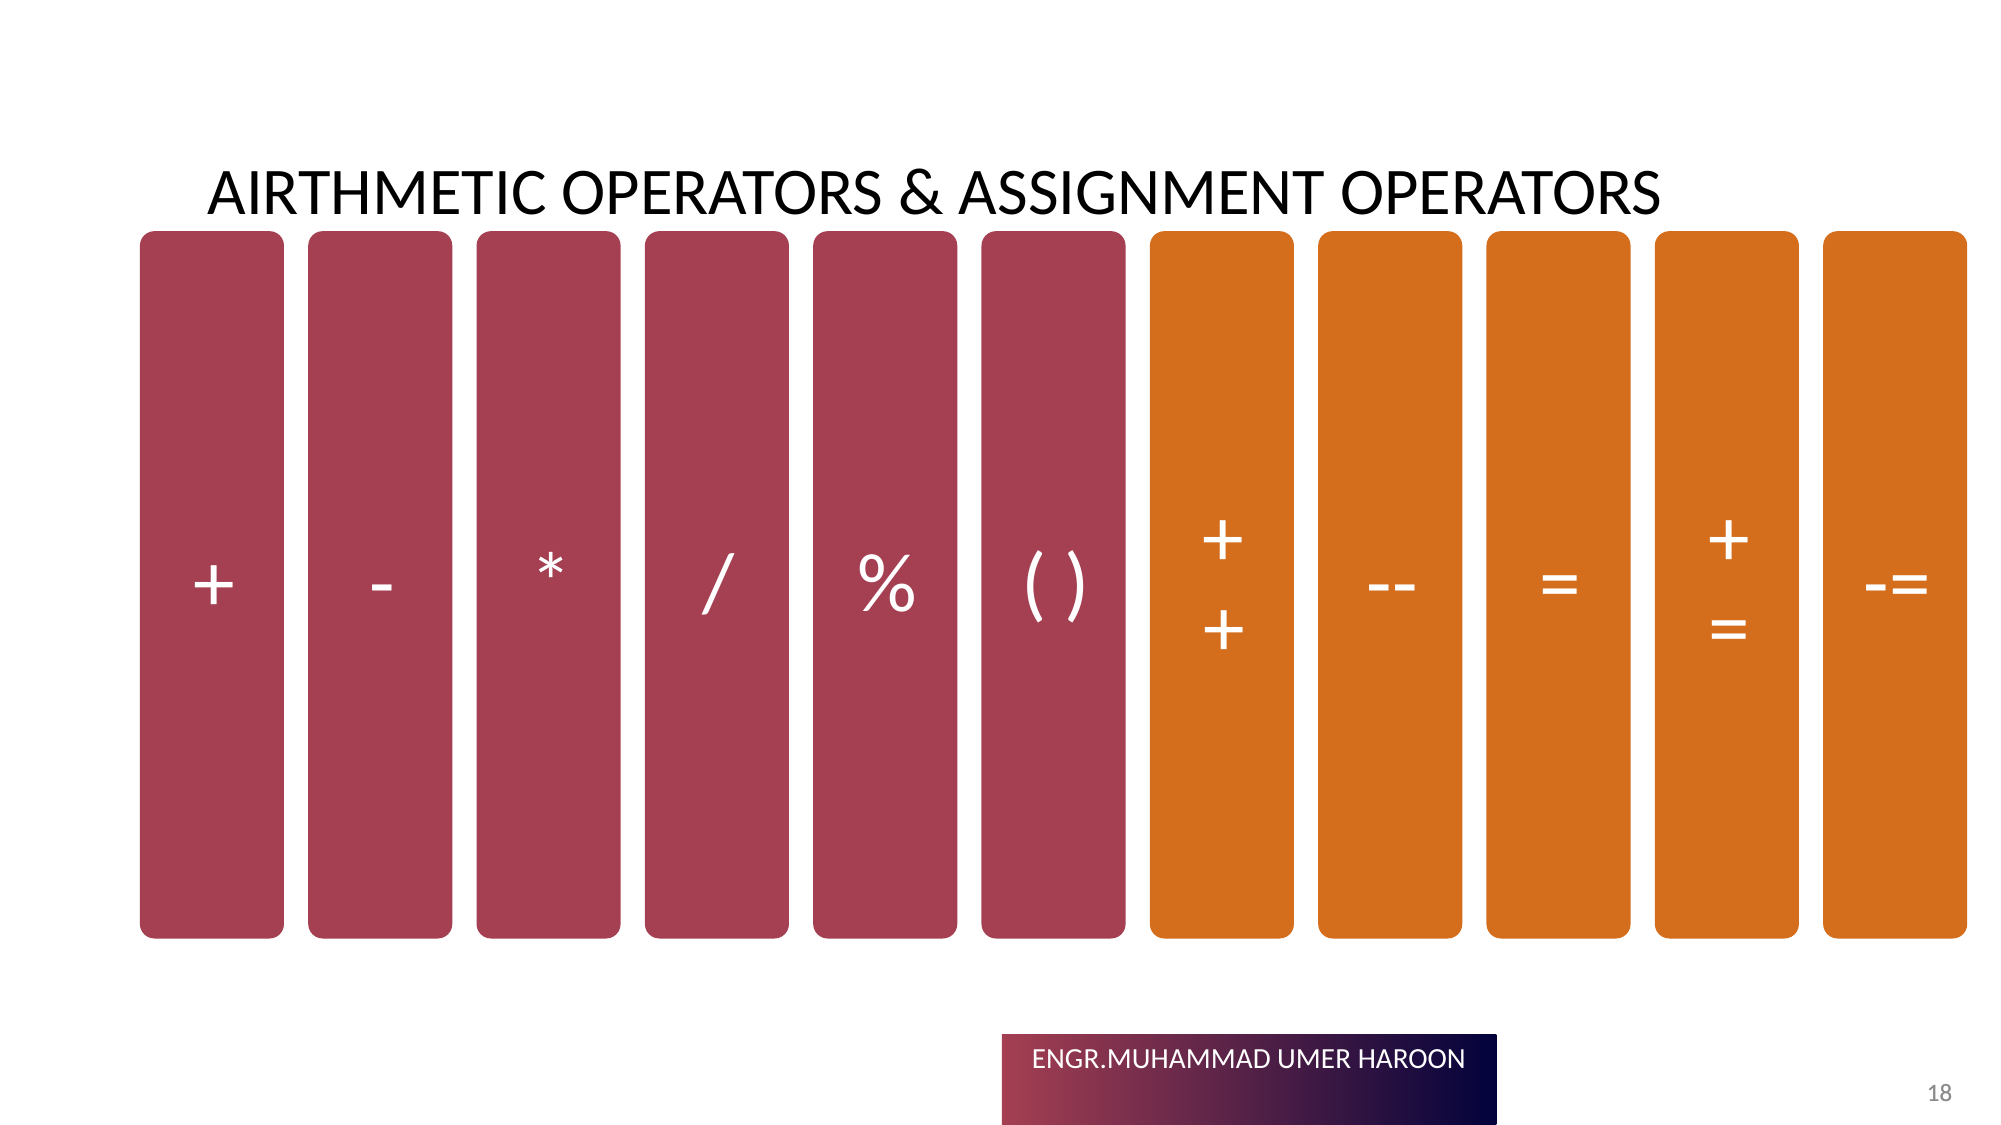

# AIRTHMETIC OPERATORS & Assignment operators
+
-
*
/
%
( )
++
--
=
+=
-=
18